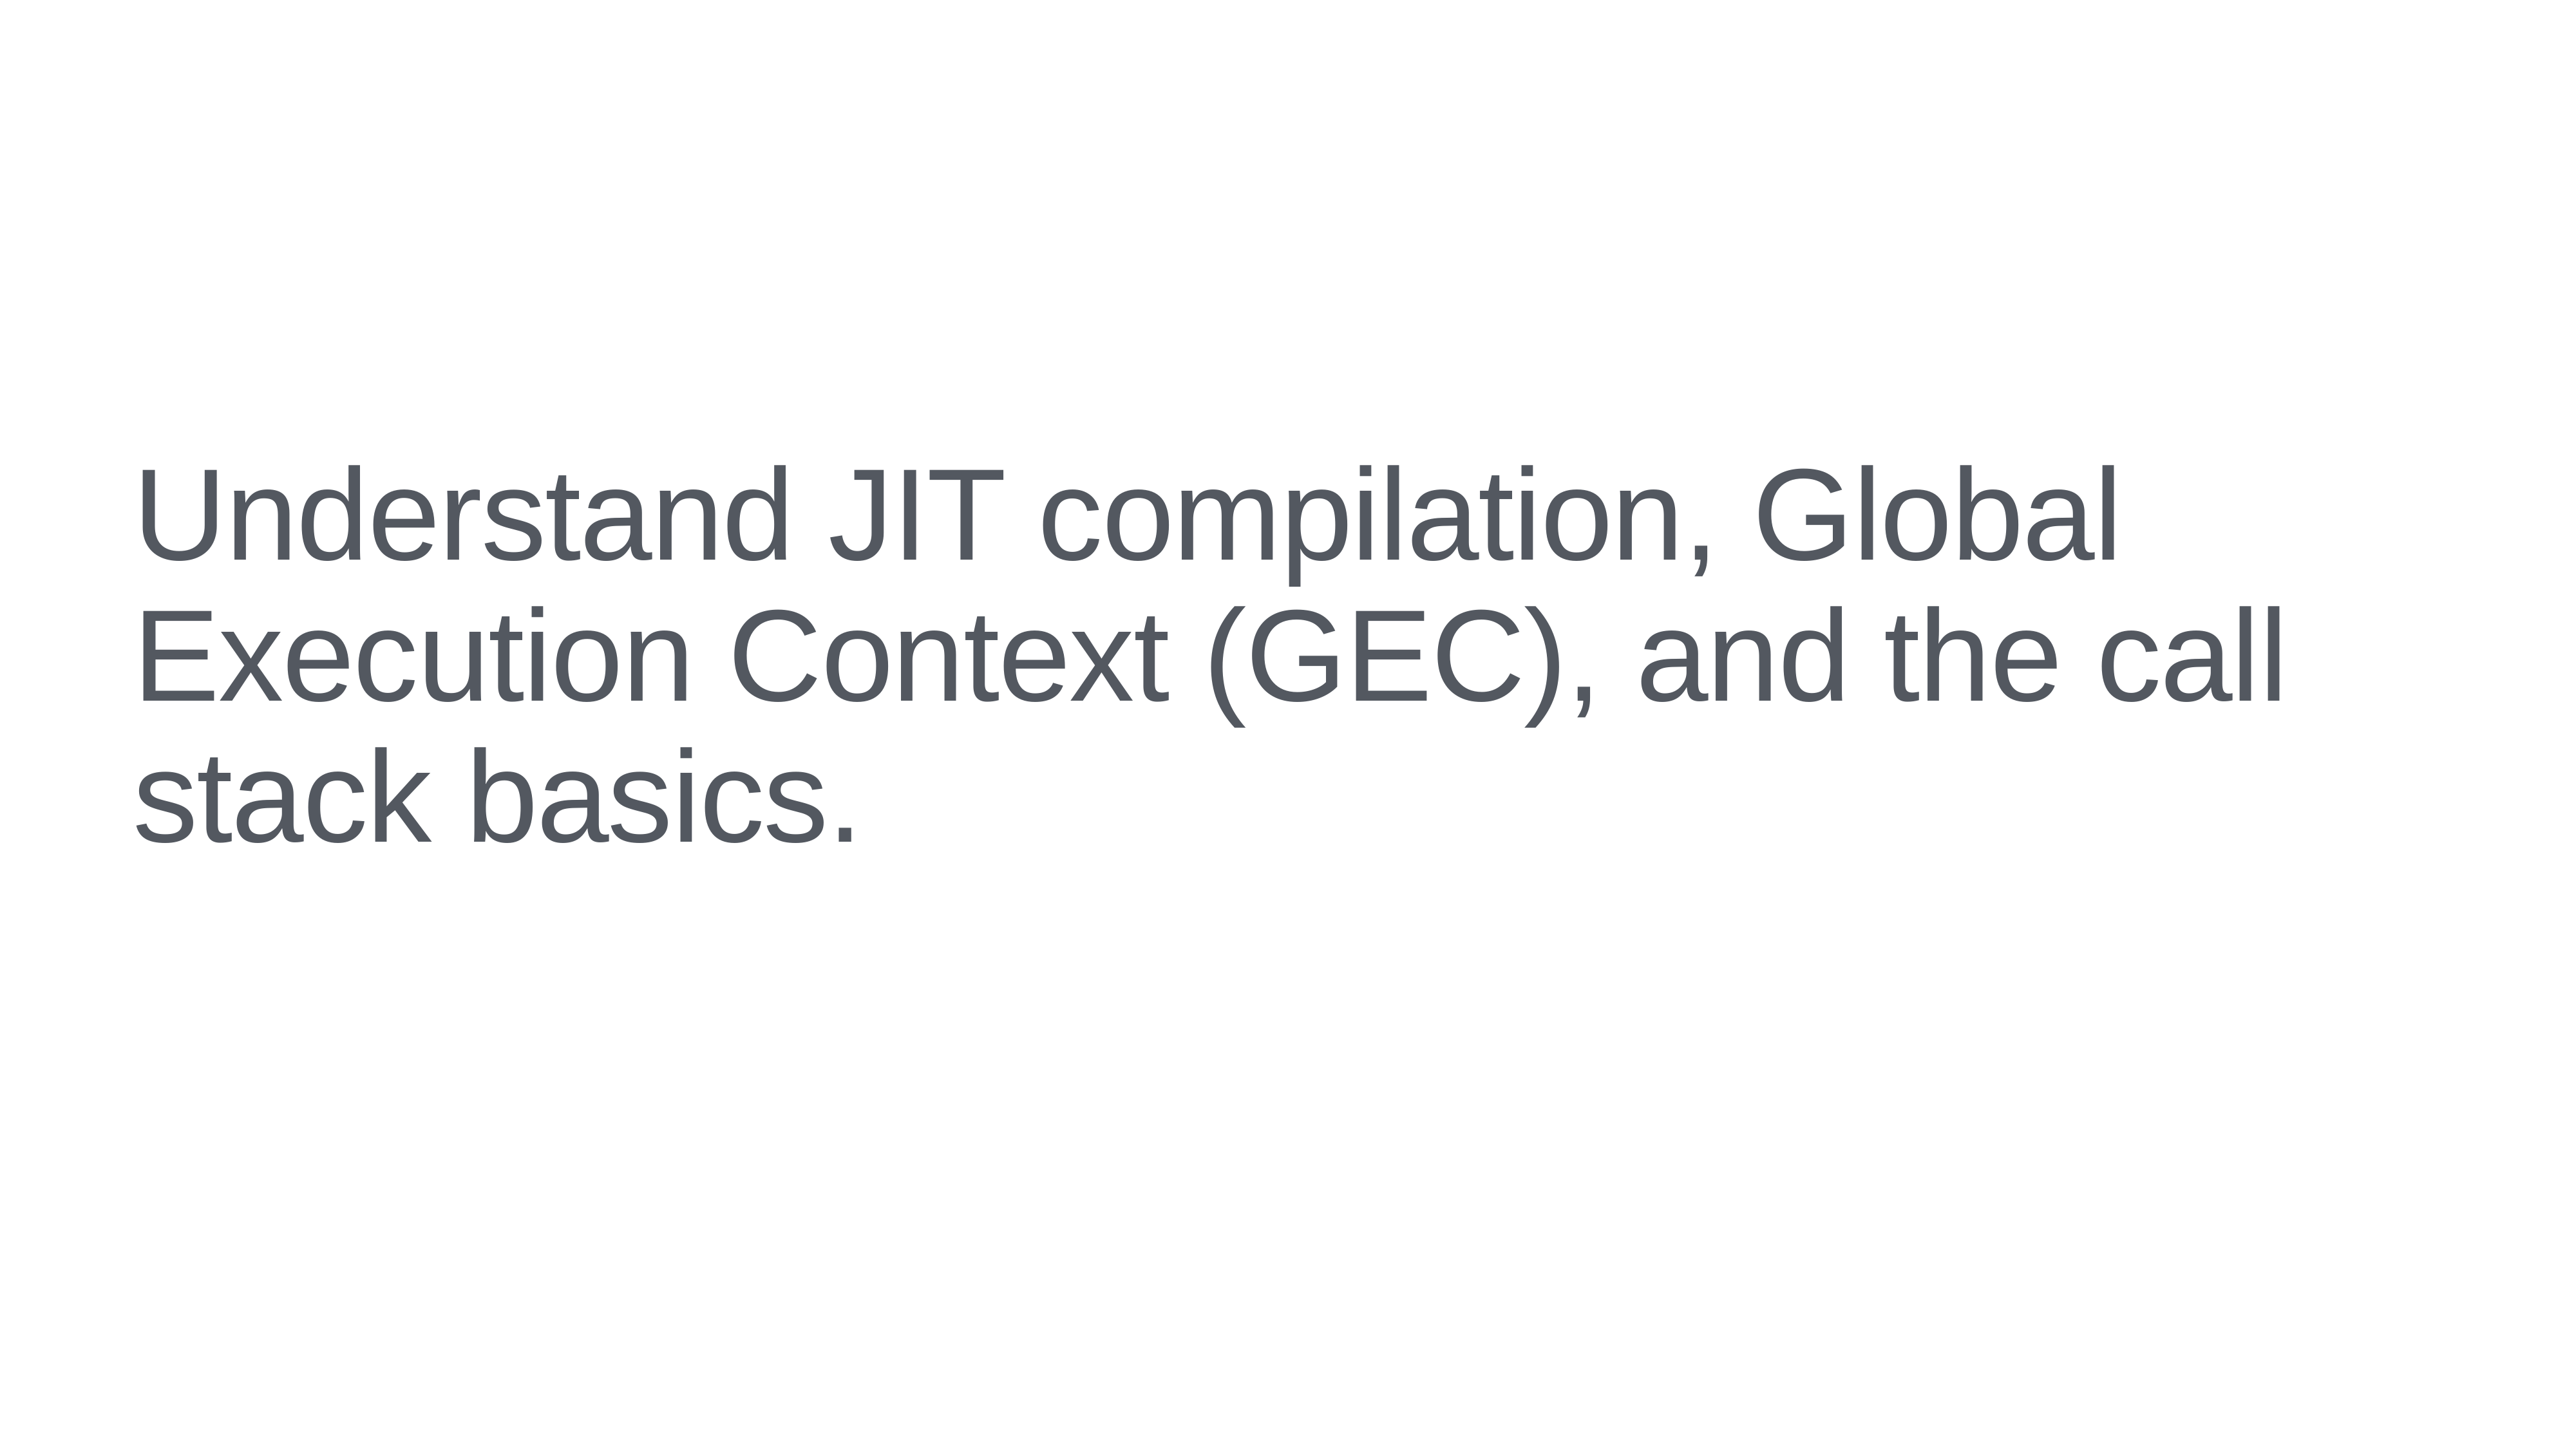

# Understand JIT compilation, Global Execution Context (GEC), and the call stack basics.